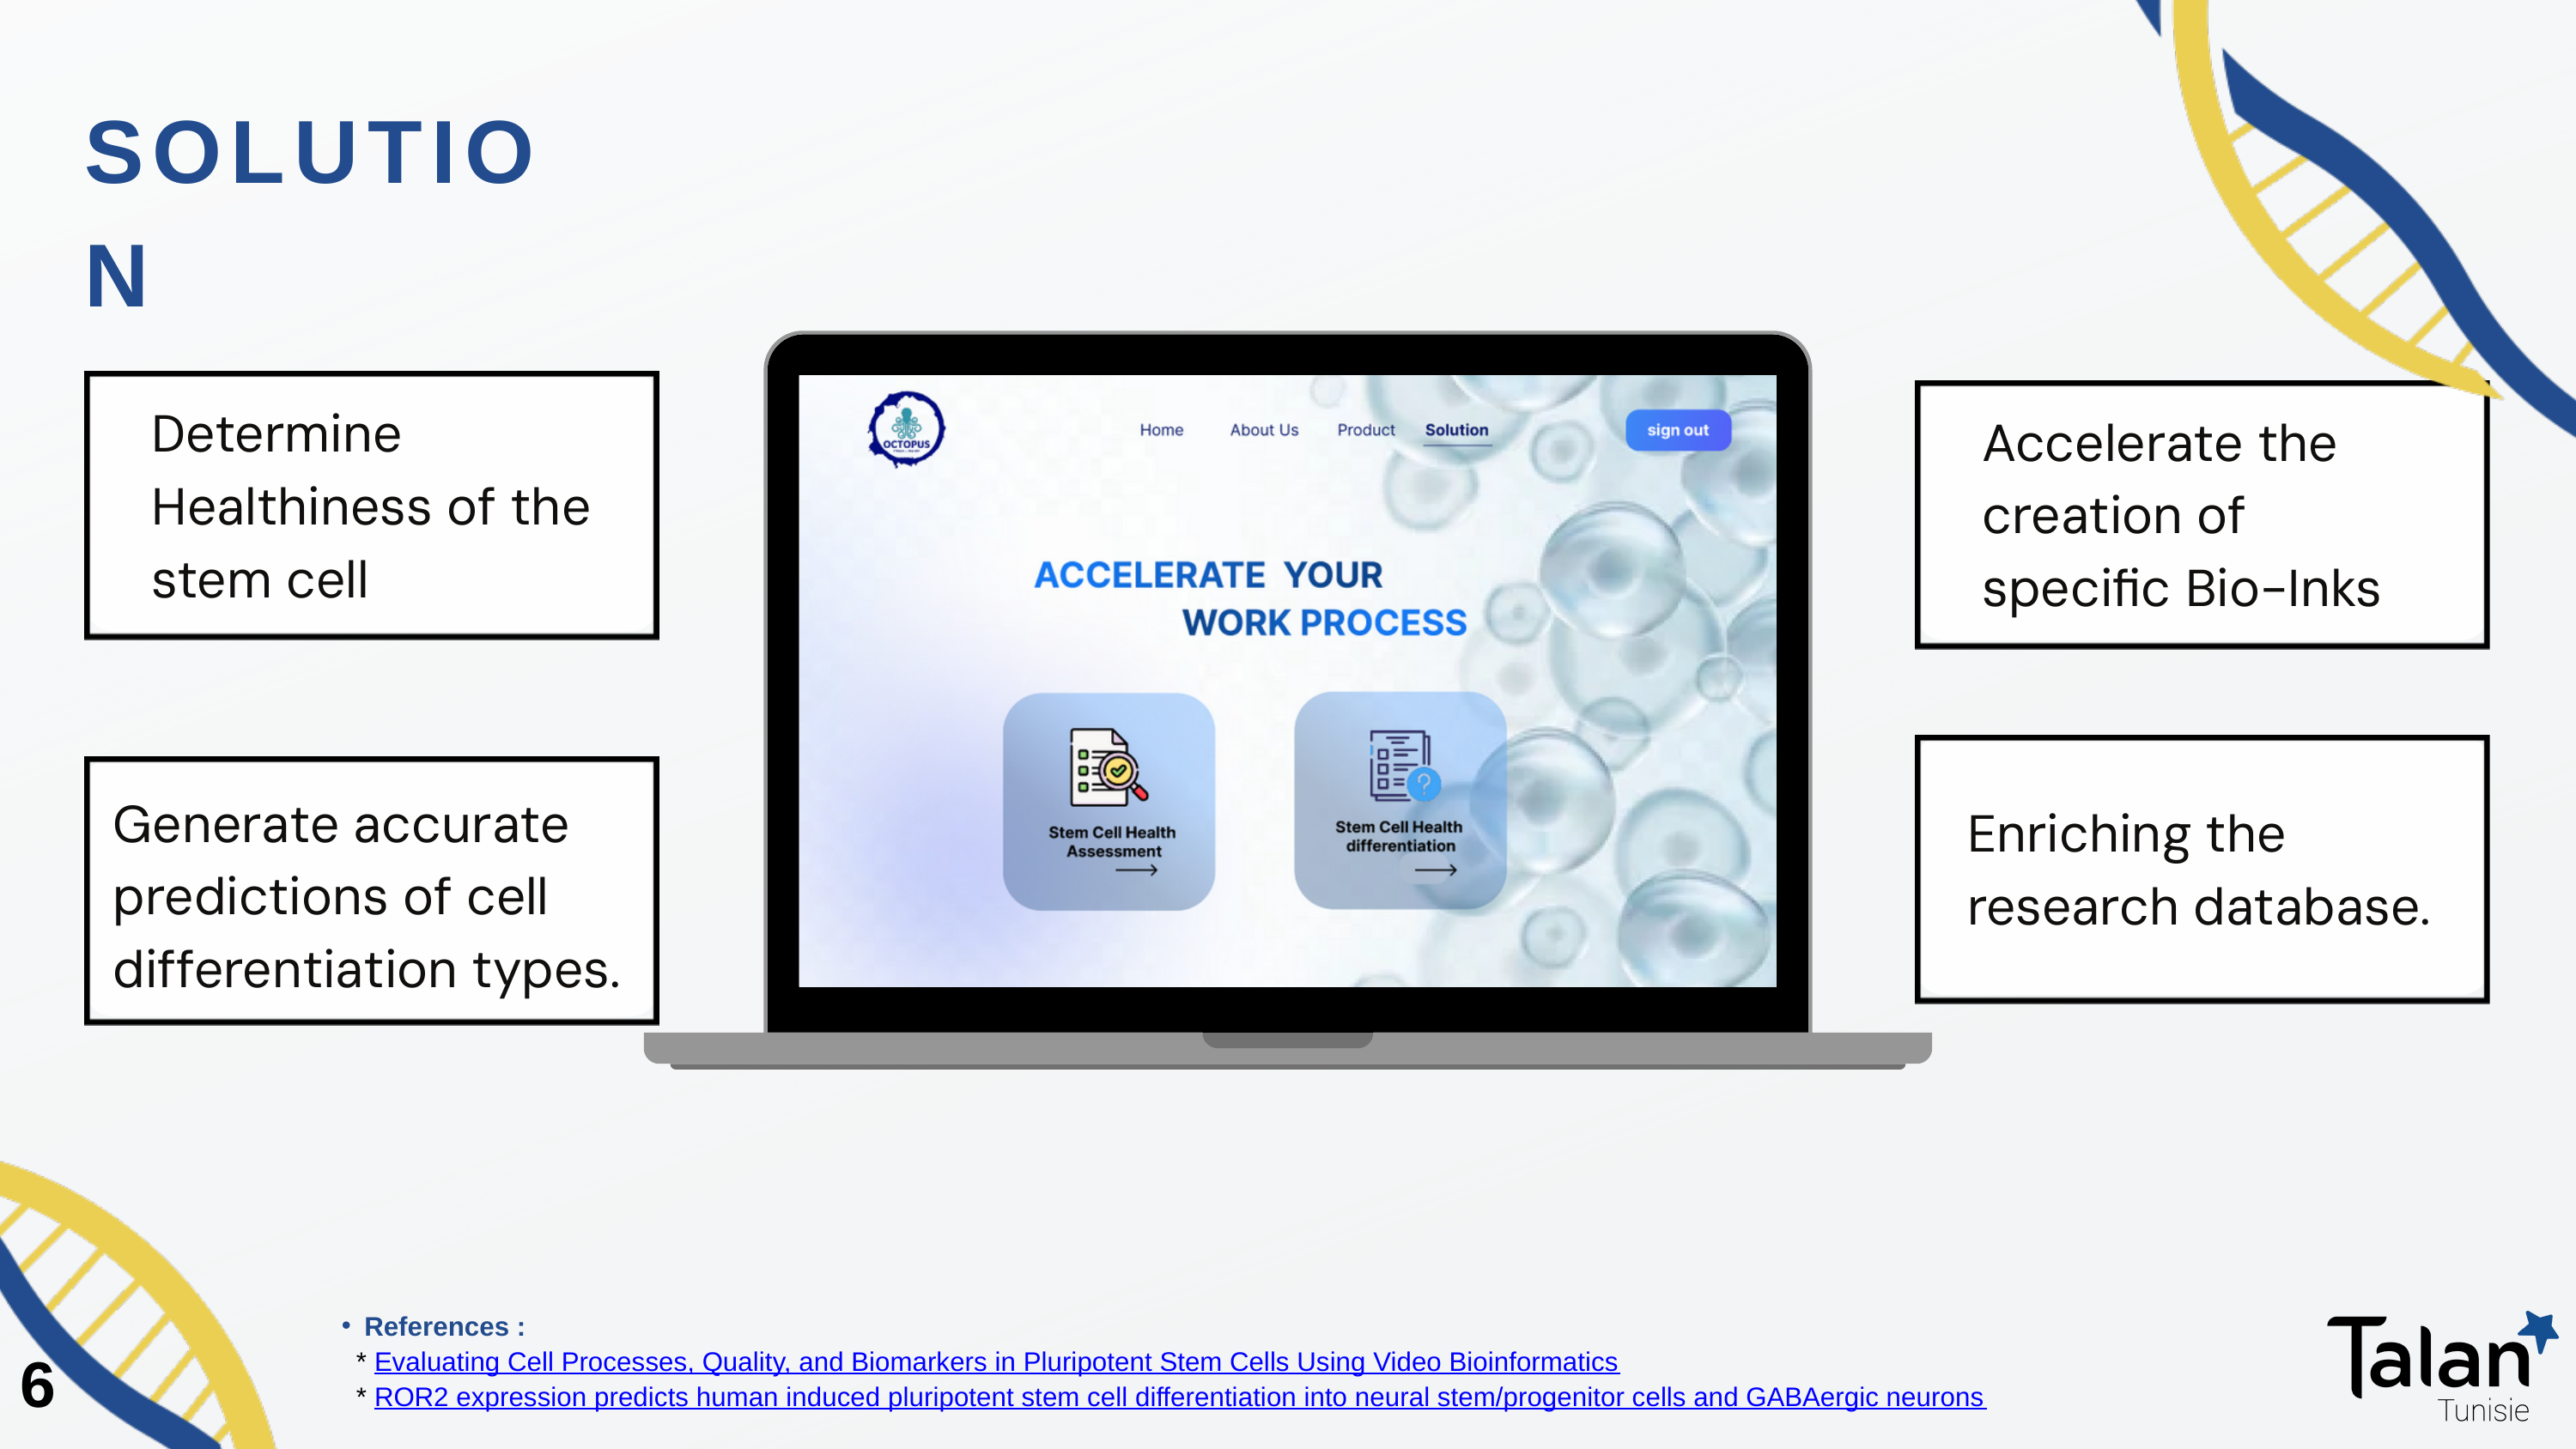

SOLUTION

Determine Healthiness of the stem cell
Accelerate the creation of specific Bio-Inks

Generate accurate predictions of cell differentiation types.
Enriching the research database.

References :
     * Evaluating Cell Processes, Quality, and Biomarkers in Pluripotent Stem Cells Using Video Bioinformatics
     * ROR2 expression predicts human induced pluripotent stem cell differentiation into neural stem/progenitor cells and GABAergic neurons
6